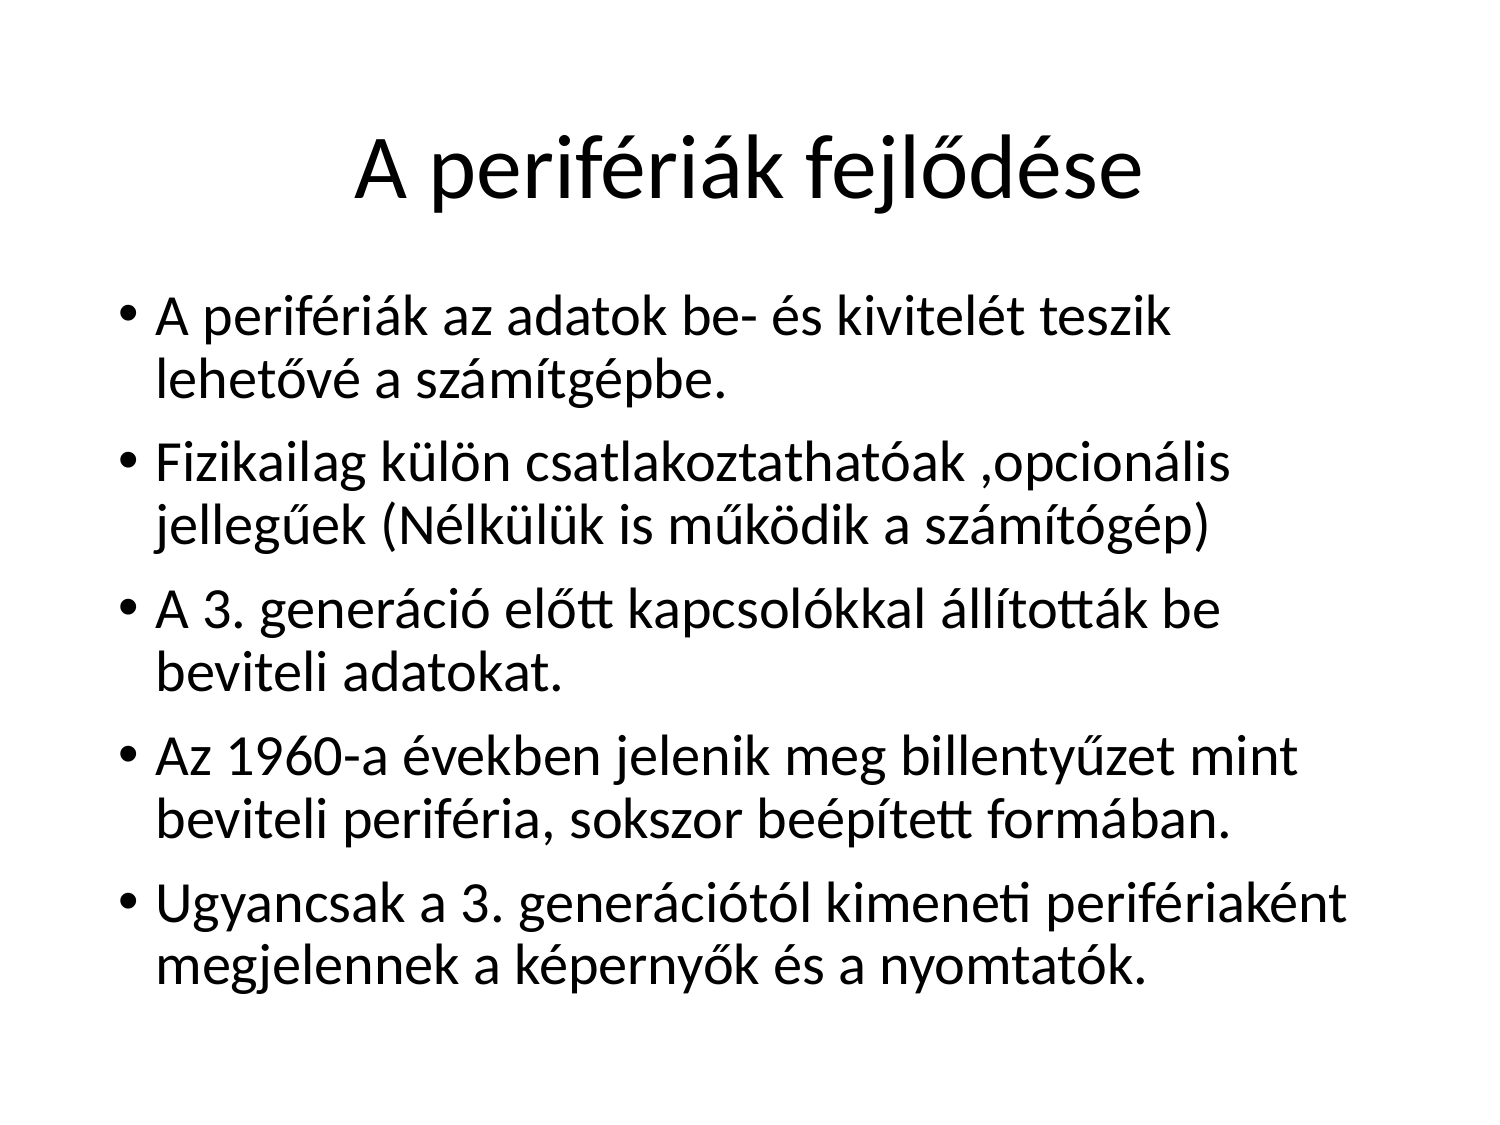

# A perifériák fejlődése
A perifériák az adatok be- és kivitelét teszik lehetővé a számítgépbe.
Fizikailag külön csatlakoztathatóak ,opcionális jellegűek (Nélkülük is működik a számítógép)
A 3. generáció előtt kapcsolókkal állították be  beviteli adatokat.
Az 1960-a években jelenik meg billentyűzet mint beviteli periféria, sokszor beépített formában.
Ugyancsak a 3. generációtól kimeneti perifériaként megjelennek a képernyők és a nyomtatók.